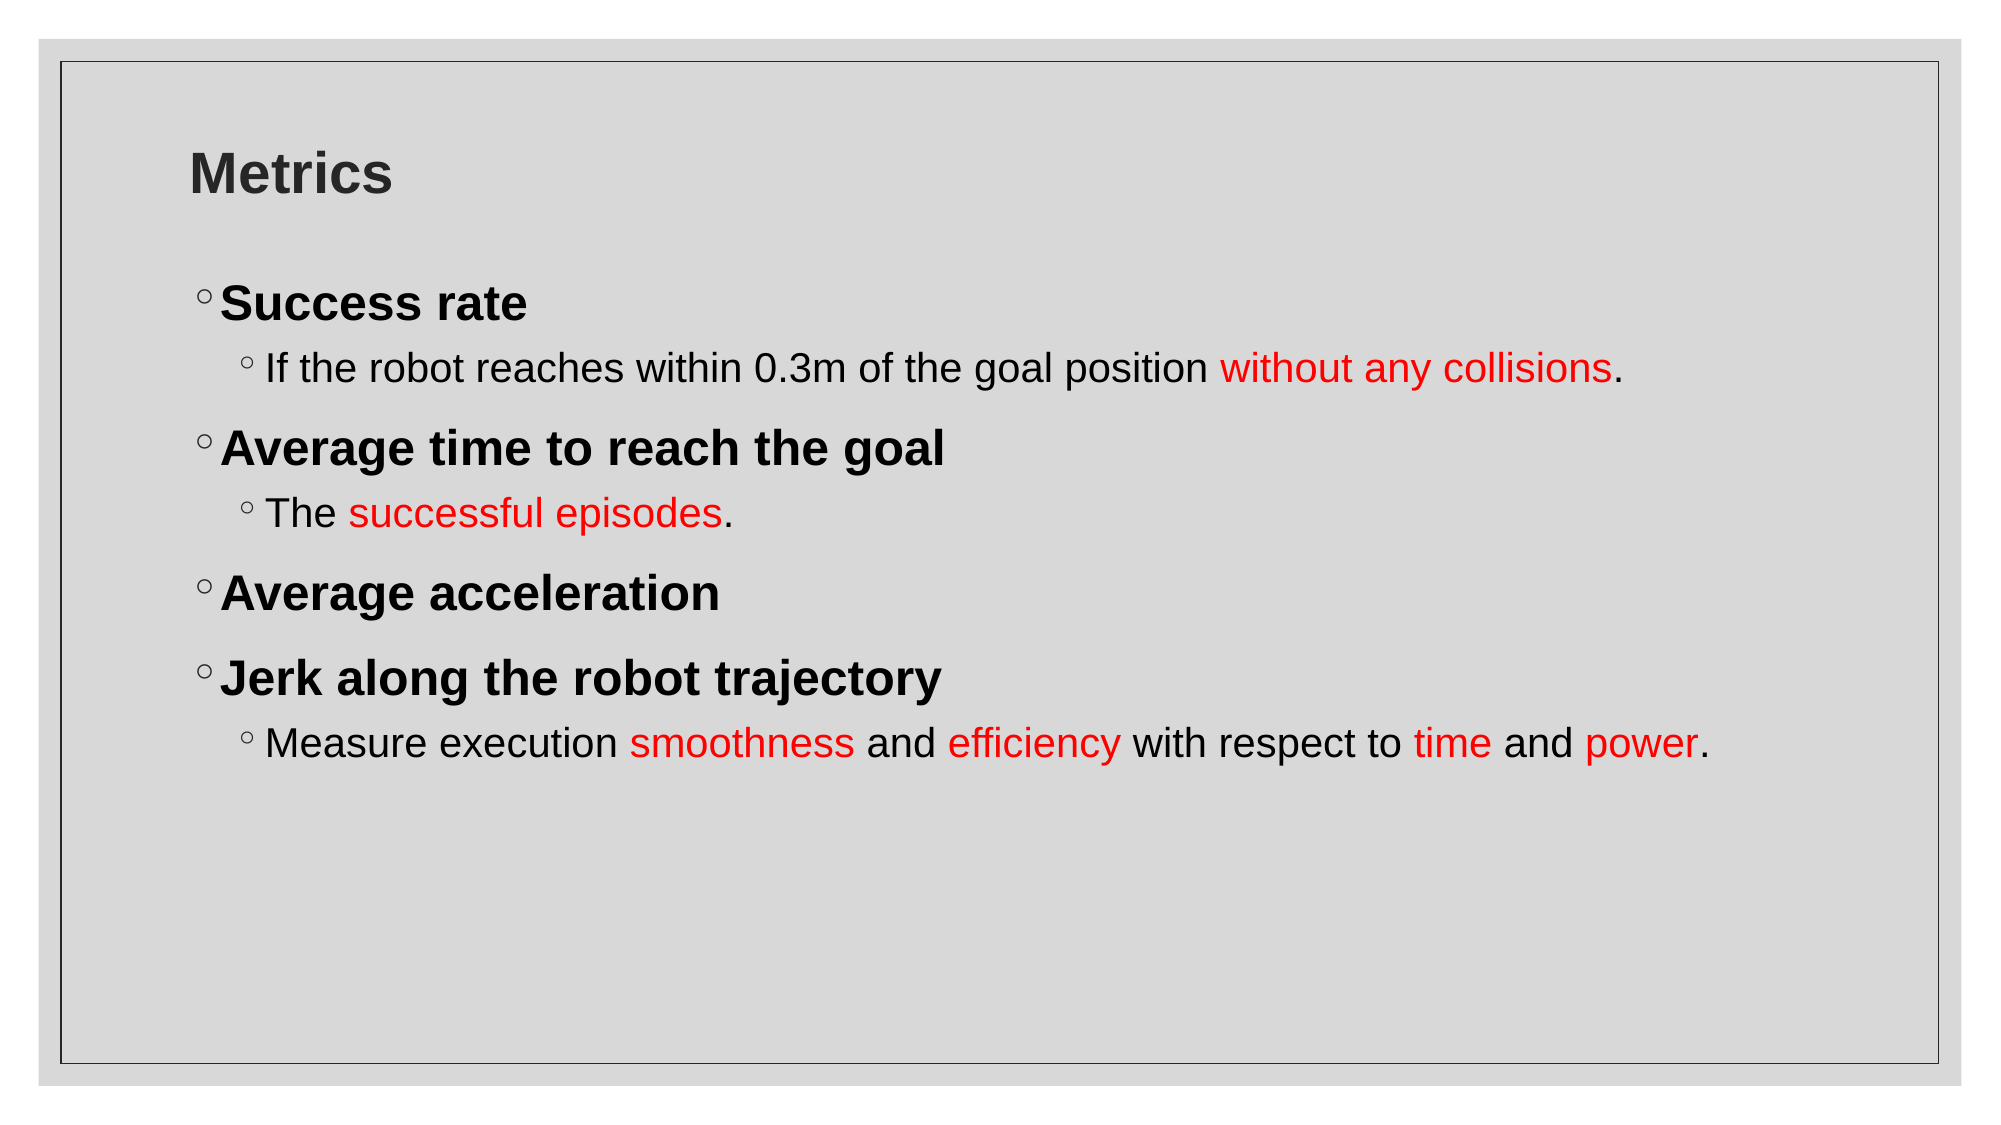

# Metrics
Success rate
If the robot reaches within 0.3m of the goal position without any collisions.
Average time to reach the goal
The successful episodes.
Average acceleration
Jerk along the robot trajectory
Measure execution smoothness and efficiency with respect to time and power.